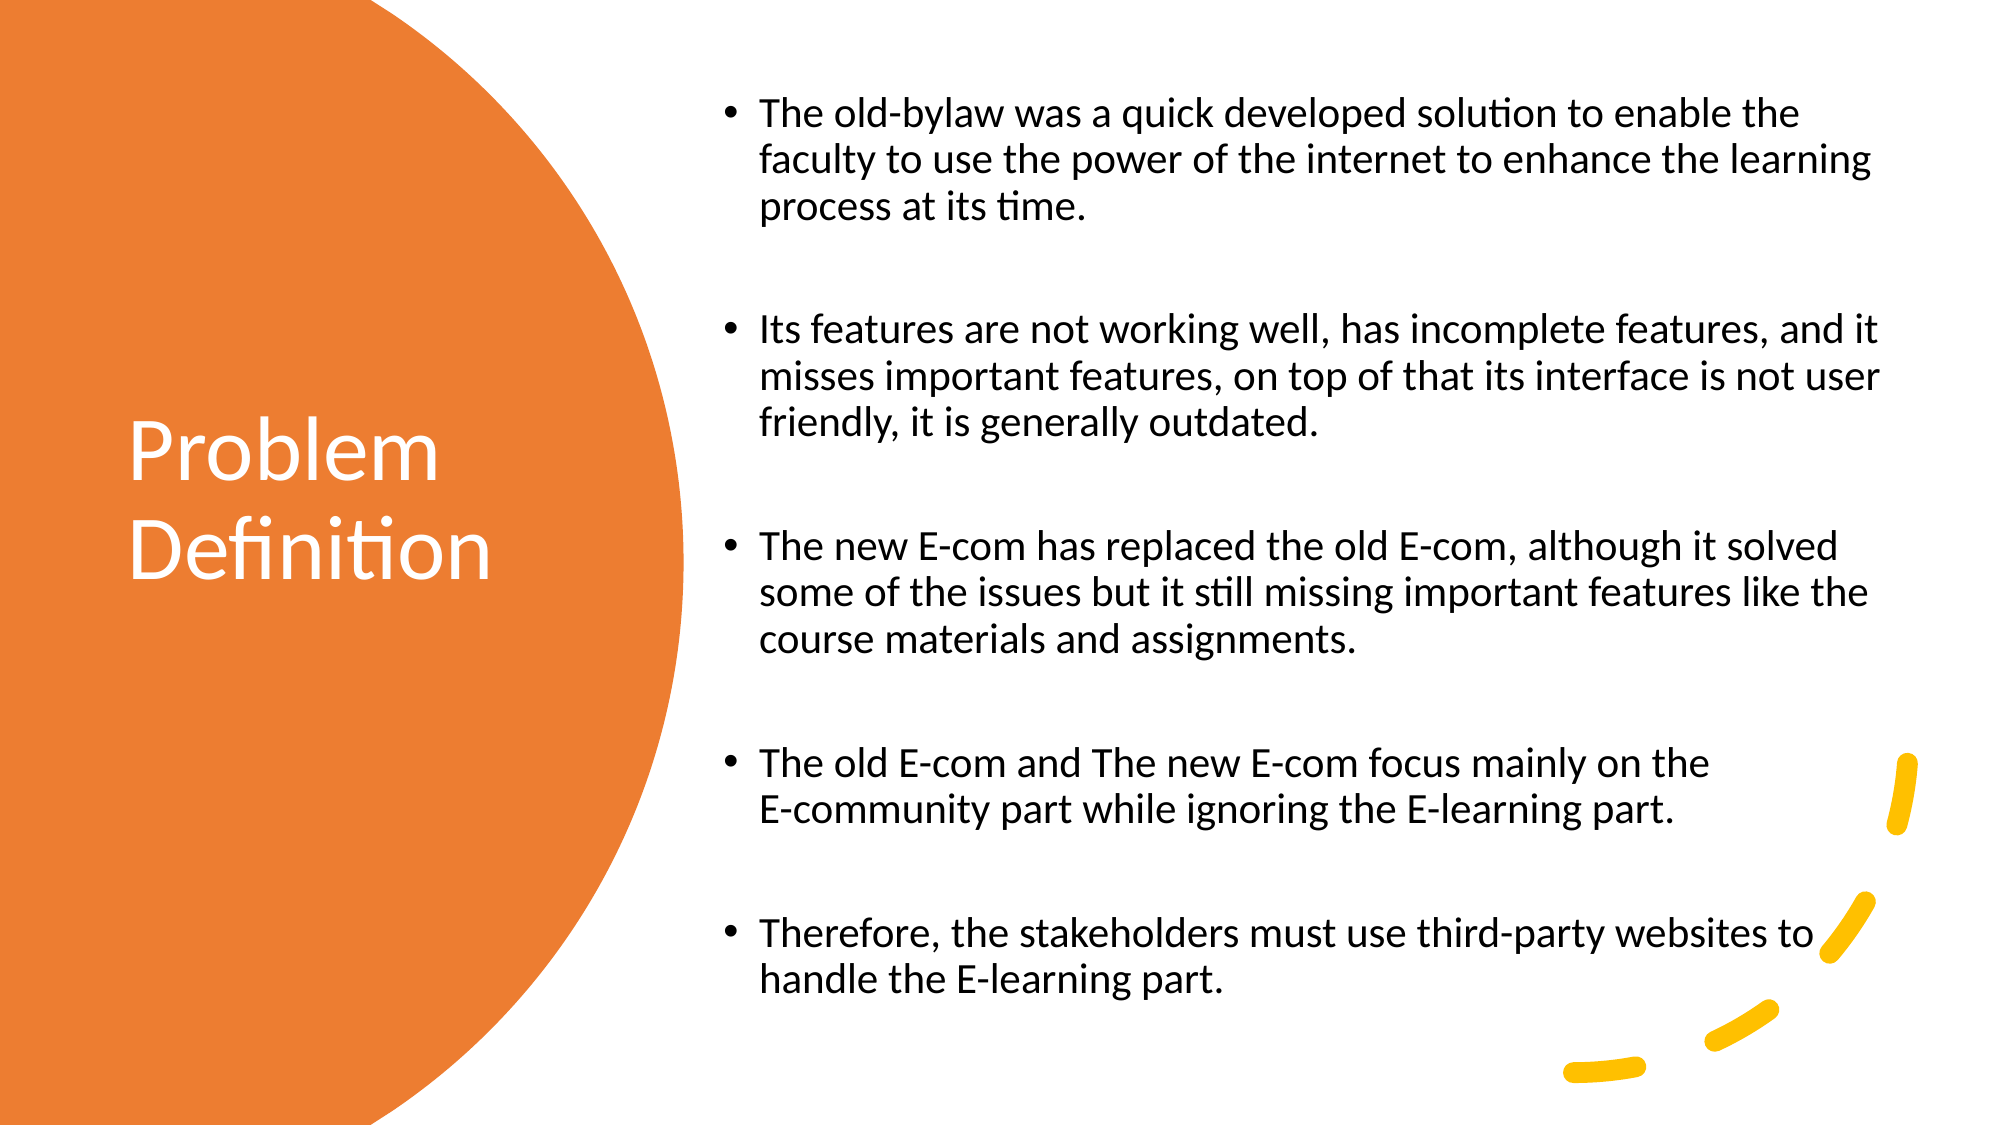

The old-bylaw was a quick developed solution to enable the faculty to use the power of the internet to enhance the learning process at its time.

Its features are not working well, has incomplete features, and it misses important features, on top of that its interface is not user friendly, it is generally outdated.

The new E-com has replaced the old E-com, although it solved some of the issues but it still missing important features like the course materials and assignments.

The old E-com and The new E-com focus mainly on the
E-community part while ignoring the E-learning part.

Therefore, the stakeholders must use third-party websites to handle the E-learning part.

# Problem Definition